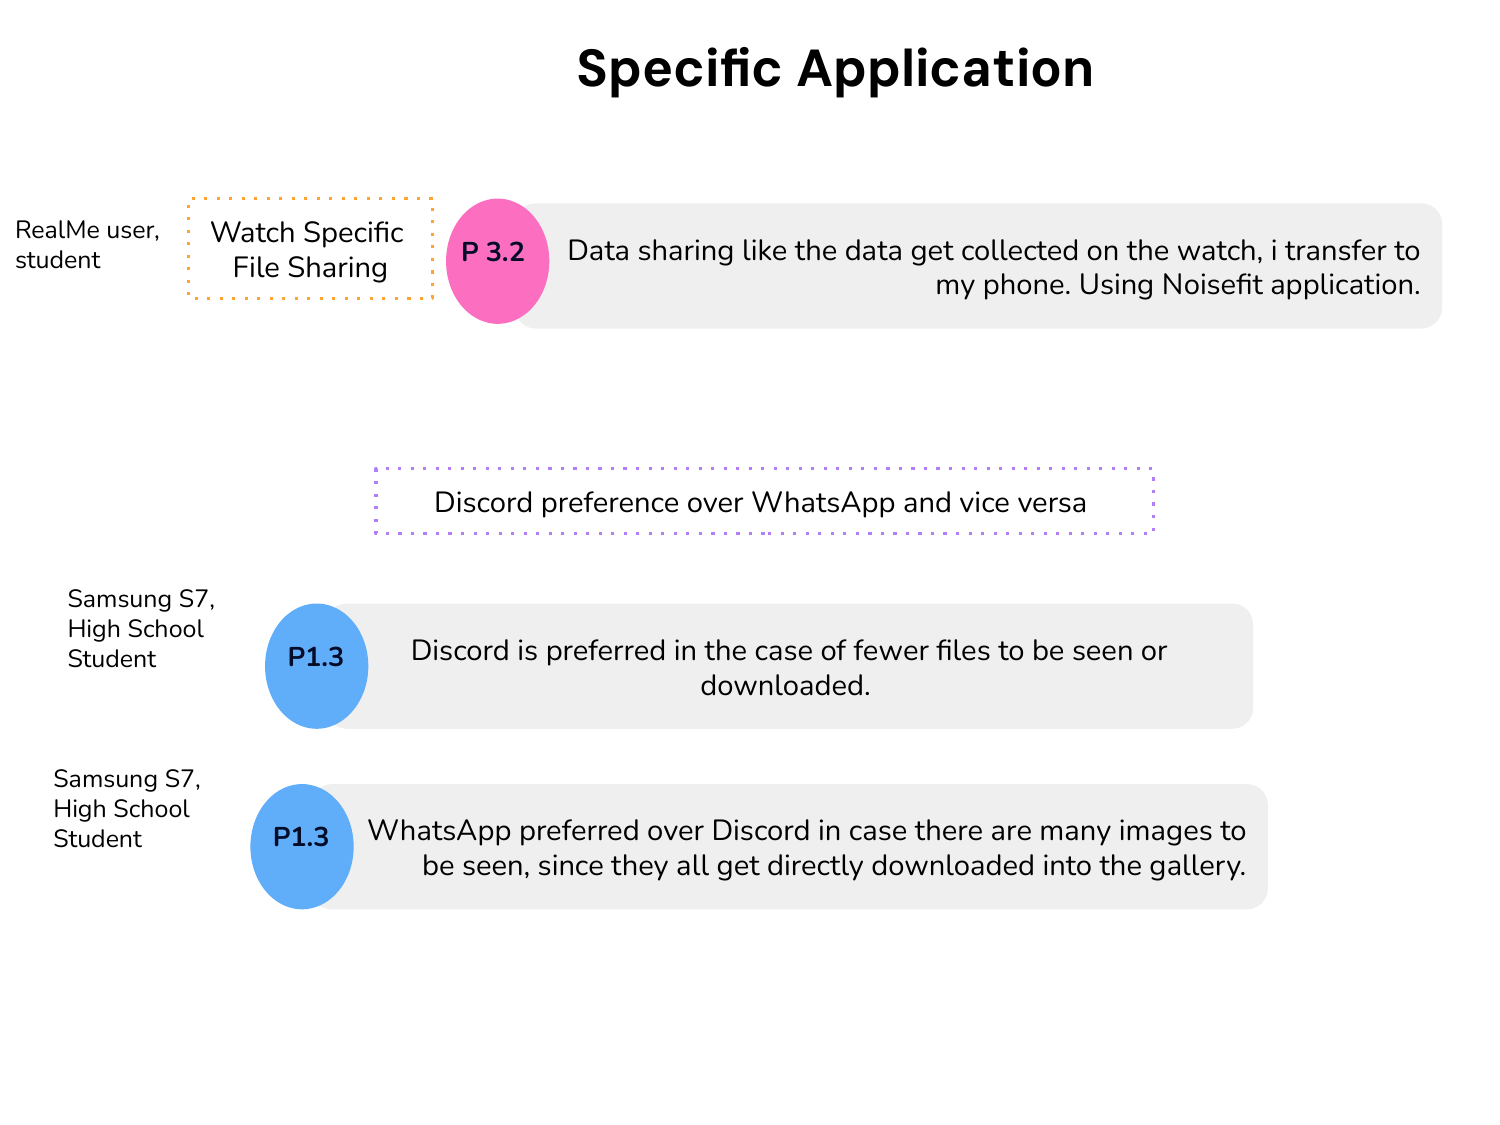

Specific Application
RealMe user,
student
Watch Specific
File Sharing
Data sharing like the data get collected on the watch, i transfer to my phone. Using Noisefit application.

P 3.2
Discord preference over WhatsApp and vice versa
Samsung S7, High School Student

Discord is preferred in the case of fewer files to be seen or downloaded.
P1.3
Samsung S7, High School Student

WhatsApp preferred over Discord in case there are many images to be seen, since they all get directly downloaded into the gallery.
P1.3